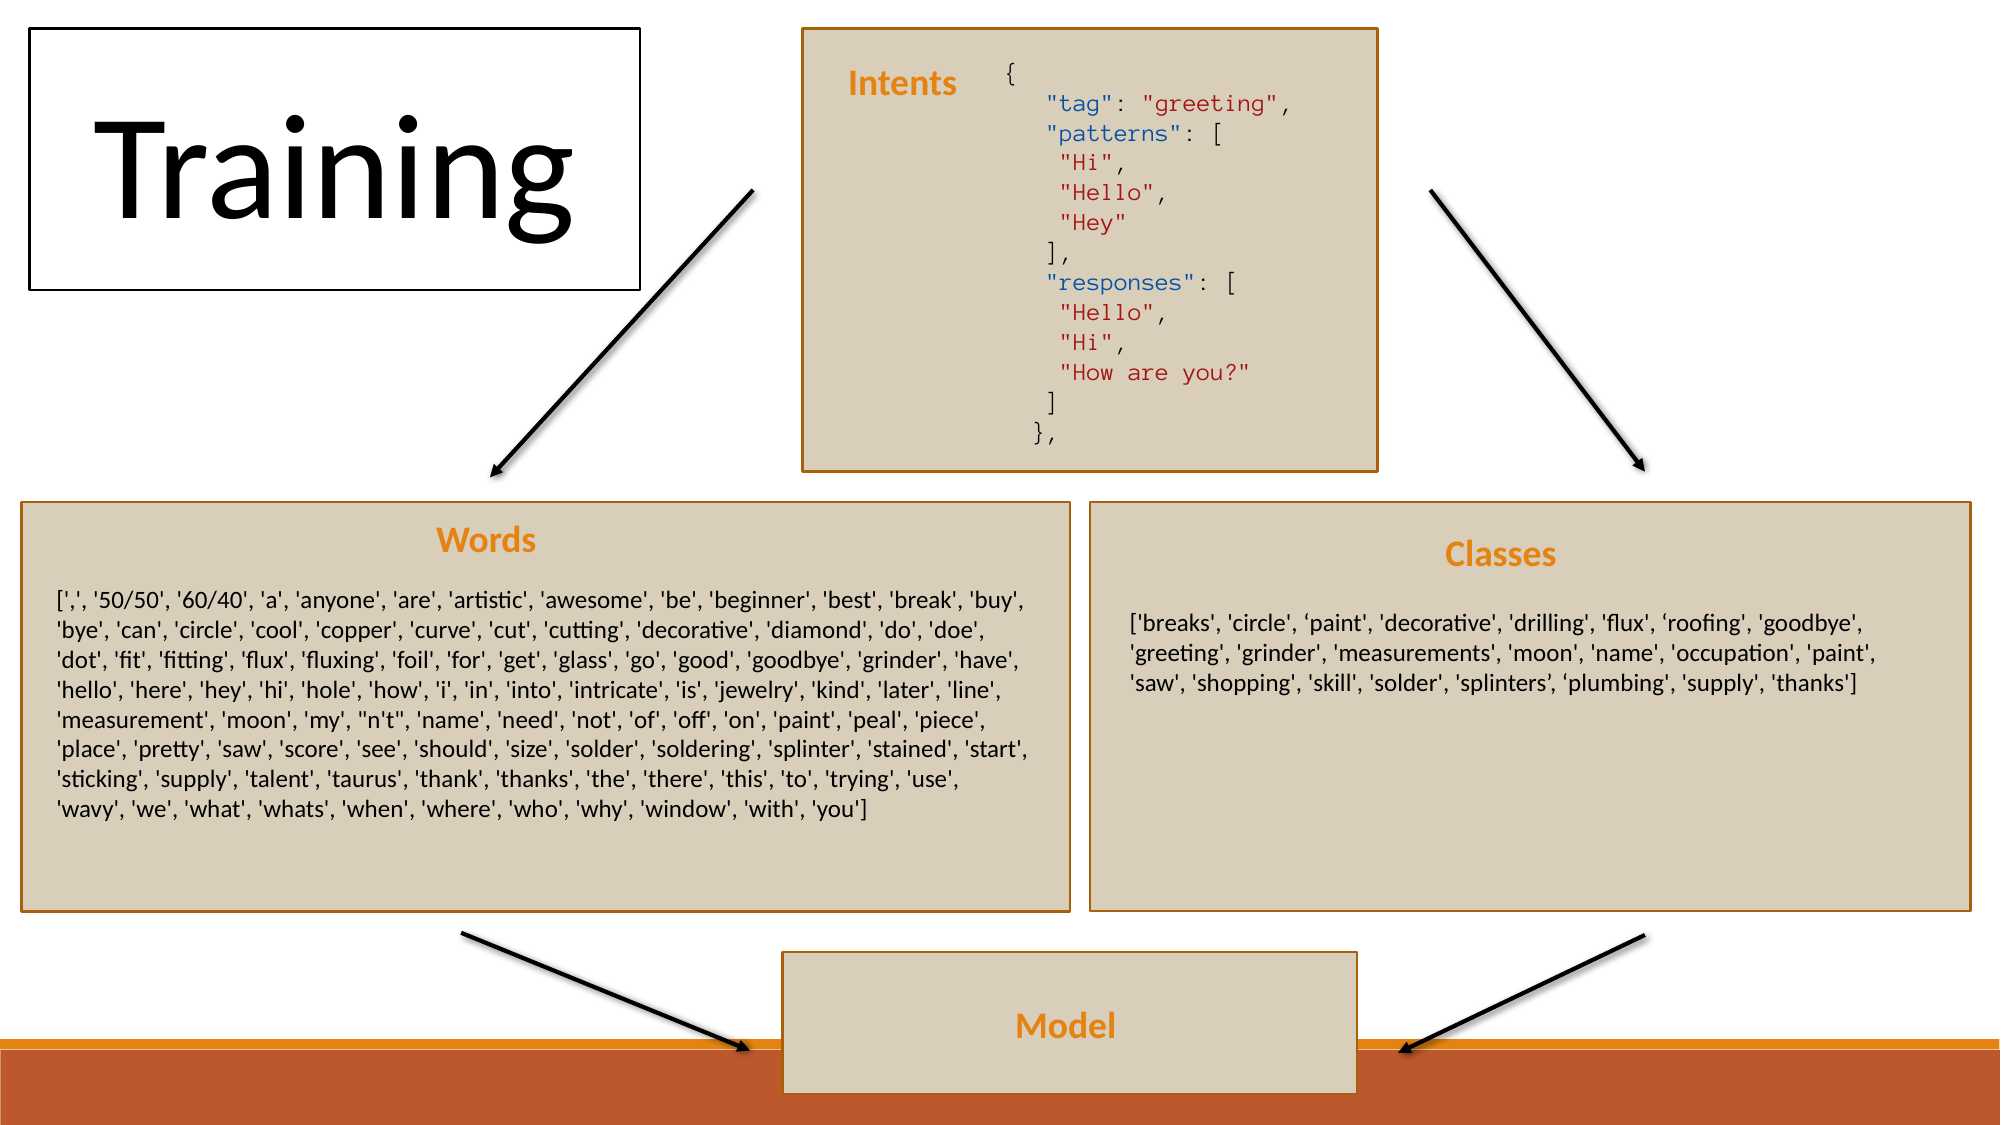

{
   "tag": "greeting",
   "patterns": [
    "Hi",
    "Hello",
    "Hey"
   ],
   "responses": [
    "Hello",
    "Hi",
    "How are you?"
   ]
  },
Intents
Training

Words
Classes
[',', '50/50', '60/40', 'a', 'anyone', 'are', 'artistic', 'awesome', 'be', 'beginner', 'best', 'break', 'buy', 'bye', 'can', 'circle', 'cool', 'copper', 'curve', 'cut', 'cutting', 'decorative', 'diamond', 'do', 'doe', 'dot', 'fit', 'fitting', 'flux', 'fluxing', 'foil', 'for', 'get', 'glass', 'go', 'good', 'goodbye', 'grinder', 'have', 'hello', 'here', 'hey', 'hi', 'hole', 'how', 'i', 'in', 'into', 'intricate', 'is', 'jewelry', 'kind', 'later', 'line', 'measurement', 'moon', 'my', "n't", 'name', 'need', 'not', 'of', 'off', 'on', 'paint', 'peal', 'piece', 'place', 'pretty', 'saw', 'score', 'see', 'should', 'size', 'solder', 'soldering', 'splinter', 'stained', 'start', 'sticking', 'supply', 'talent', 'taurus', 'thank', 'thanks', 'the', 'there', 'this', 'to', 'trying', 'use', 'wavy', 'we', 'what', 'whats', 'when', 'where', 'who', 'why', 'window', 'with', 'you']
['breaks', 'circle', ‘paint', 'decorative', 'drilling', 'flux', ‘roofing', 'goodbye', 'greeting', 'grinder', 'measurements', 'moon', 'name', 'occupation', 'paint', 'saw', 'shopping', 'skill', 'solder', 'splinters’, ‘plumbing', 'supply', 'thanks']

Model